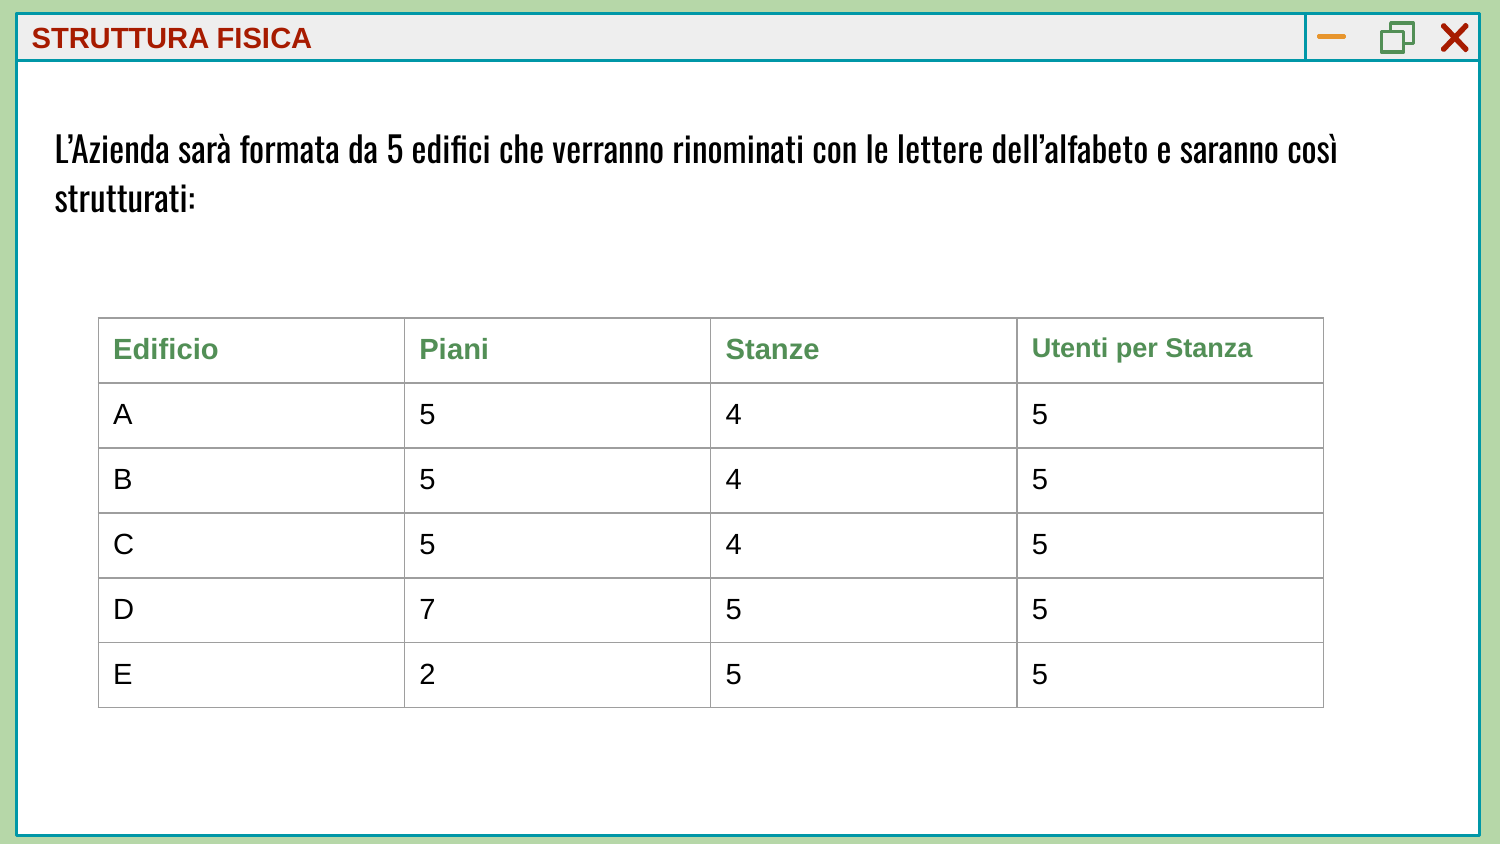

STRUTTURA FISICA

L’Azienda sarà formata da 5 edifici che verranno rinominati con le lettere dell’alfabeto e saranno così strutturati:
| Edificio | Piani | Stanze | Utenti per Stanza |
| --- | --- | --- | --- |
| A | 5 | 4 | 5 |
| B | 5 | 4 | 5 |
| C | 5 | 4 | 5 |
| D | 7 | 5 | 5 |
| E | 2 | 5 | 5 |